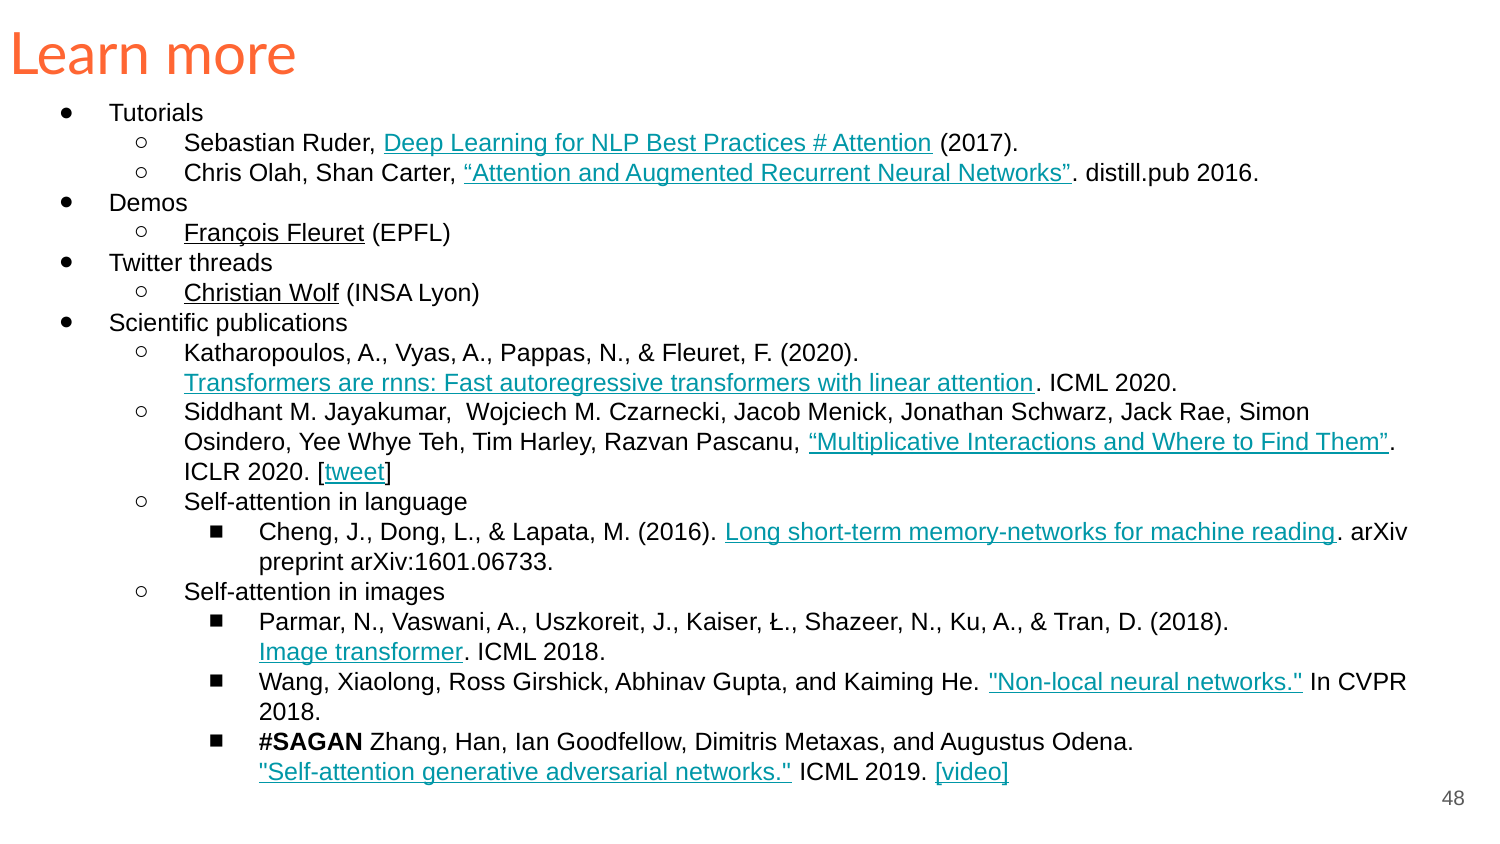

# Learn more
Tutorials
Sebastian Ruder, Deep Learning for NLP Best Practices # Attention (2017).
Chris Olah, Shan Carter, “Attention and Augmented Recurrent Neural Networks”. distill.pub 2016.
Demos
François Fleuret (EPFL)
Twitter threads
Christian Wolf (INSA Lyon)
Scientific publications
Katharopoulos, A., Vyas, A., Pappas, N., & Fleuret, F. (2020). Transformers are rnns: Fast autoregressive transformers with linear attention. ICML 2020.
Siddhant M. Jayakumar,  Wojciech M. Czarnecki, Jacob Menick, Jonathan Schwarz, Jack Rae, Simon Osindero, Yee Whye Teh, Tim Harley, Razvan Pascanu, “Multiplicative Interactions and Where to Find Them”. ICLR 2020. [tweet]
Self-attention in language
Cheng, J., Dong, L., & Lapata, M. (2016). Long short-term memory-networks for machine reading. arXiv preprint arXiv:1601.06733.
Self-attention in images
Parmar, N., Vaswani, A., Uszkoreit, J., Kaiser, Ł., Shazeer, N., Ku, A., & Tran, D. (2018). Image transformer. ICML 2018.
Wang, Xiaolong, Ross Girshick, Abhinav Gupta, and Kaiming He. "Non-local neural networks." In CVPR 2018.
#SAGAN Zhang, Han, Ian Goodfellow, Dimitris Metaxas, and Augustus Odena. "Self-attention generative adversarial networks." ICML 2019. [video]

48